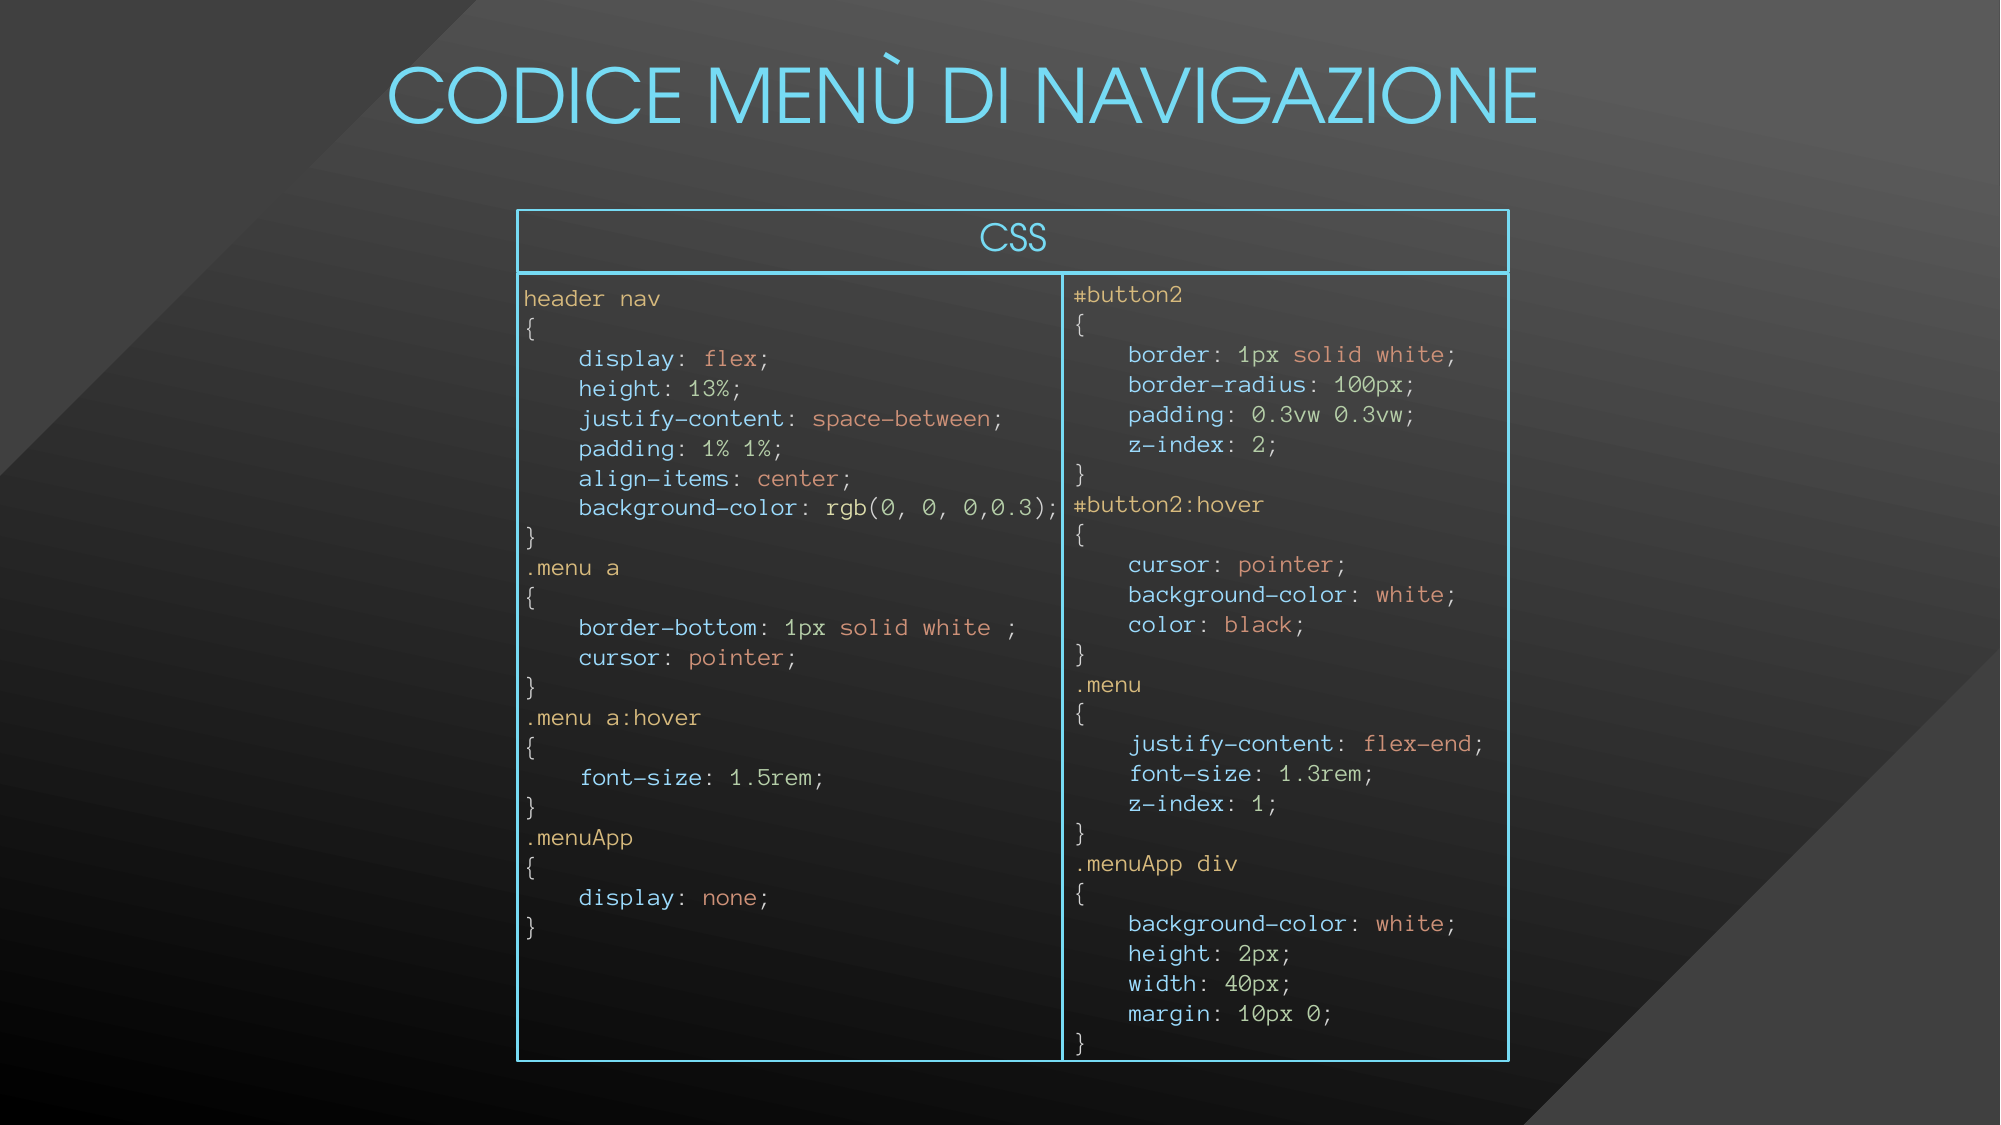

Codice Menù di navigazione
CSS

#button2
{
    border: 1px solid white;
    border-radius: 100px;
    padding: 0.3vw 0.3vw;
    z-index: 2;
}
#button2:hover
{
    cursor: pointer;
    background-color: white;
    color: black;
}
.menu
{
    justify-content: flex-end;
    font-size: 1.3rem;
    z-index: 1;
}
.menuApp div
{
    background-color: white;
    height: 2px;
    width: 40px;
    margin: 10px 0;
}

header nav
{
    display: flex;
    height: 13%;
    justify-content: space-between;
    padding: 1% 1%;
    align-items: center;
    background-color: rgb(0, 0, 0,0.3);
}
.menu a
{
    border-bottom: 1px solid white ;
    cursor: pointer;
}
.menu a:hover
{
    font-size: 1.5rem;
}
.menuApp
{
    display: none;
}